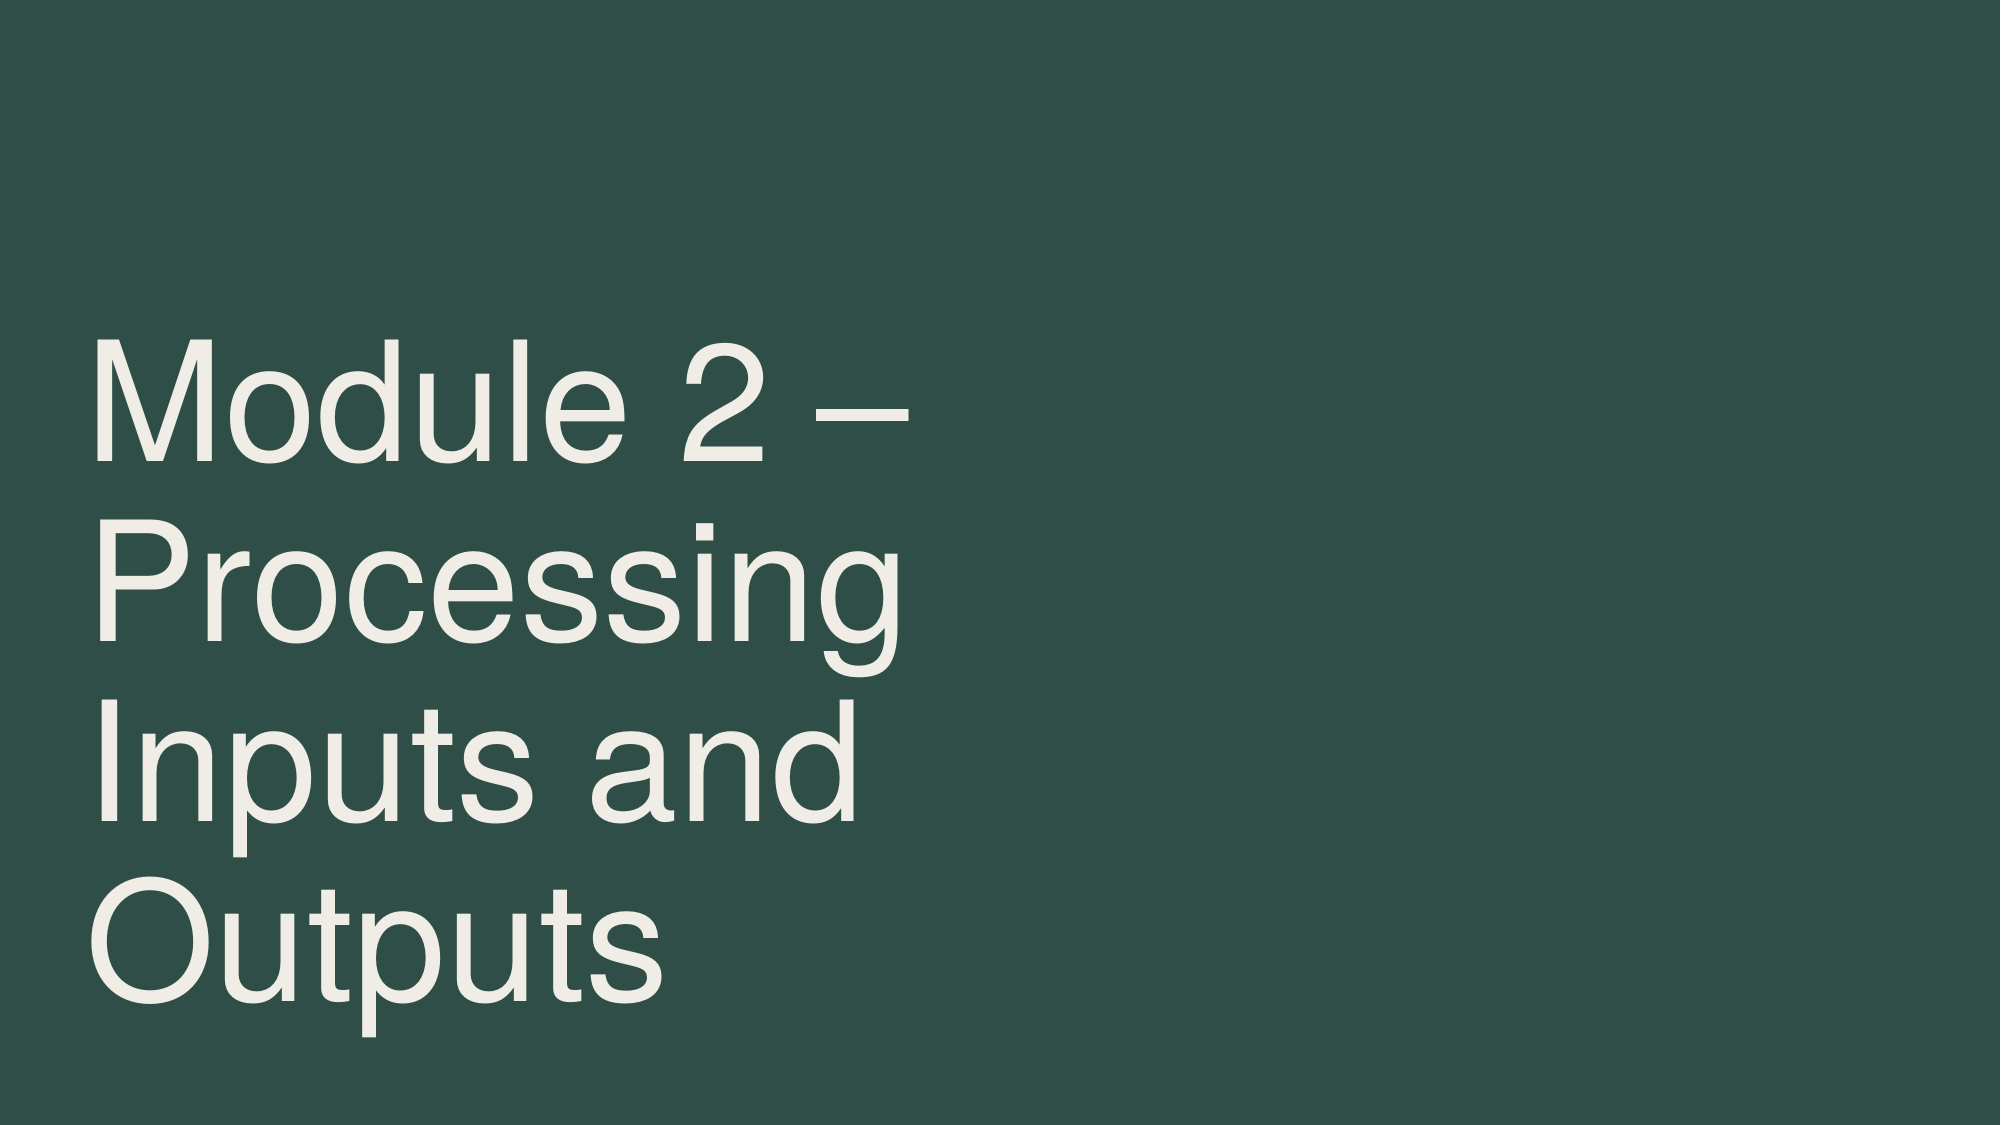

# Module 2 – Processing Inputs and Outputs